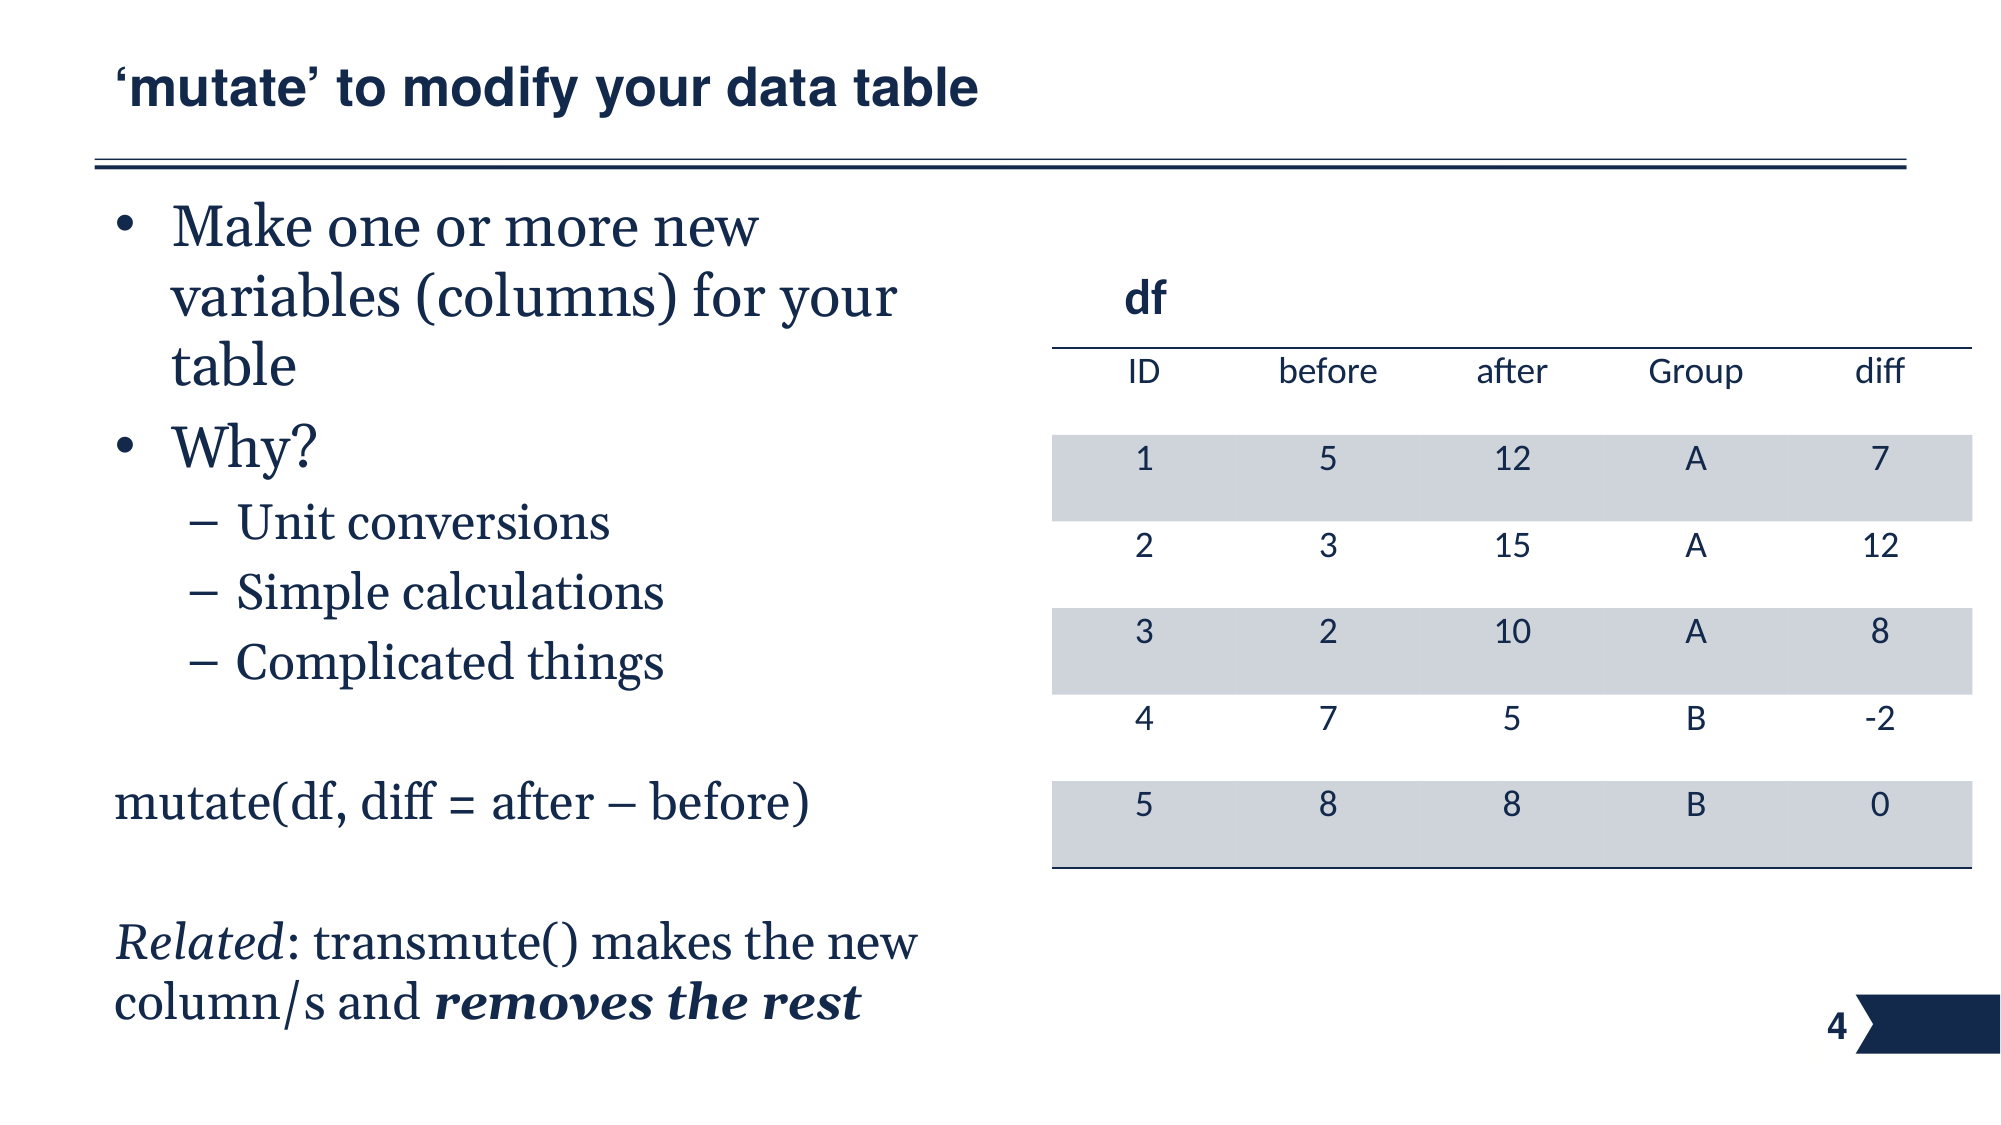

# ‘mutate’ to modify your data table
Make one or more new variables (columns) for your table
Why?
Unit conversions
Simple calculations
Complicated things

mutate(df, diff = after – before)

Related: transmute() makes the new column/s and removes the rest
df
| ID | before | after | Group |
| --- | --- | --- | --- |
| 1 | 5 | 12 | A |
| 2 | 3 | 15 | A |
| 3 | 2 | 10 | A |
| 4 | 7 | 5 | B |
| 5 | 8 | 8 | B |
| diff |
| --- |
| 7 |
| 12 |
| 8 |
| -2 |
| 0 |
4
4